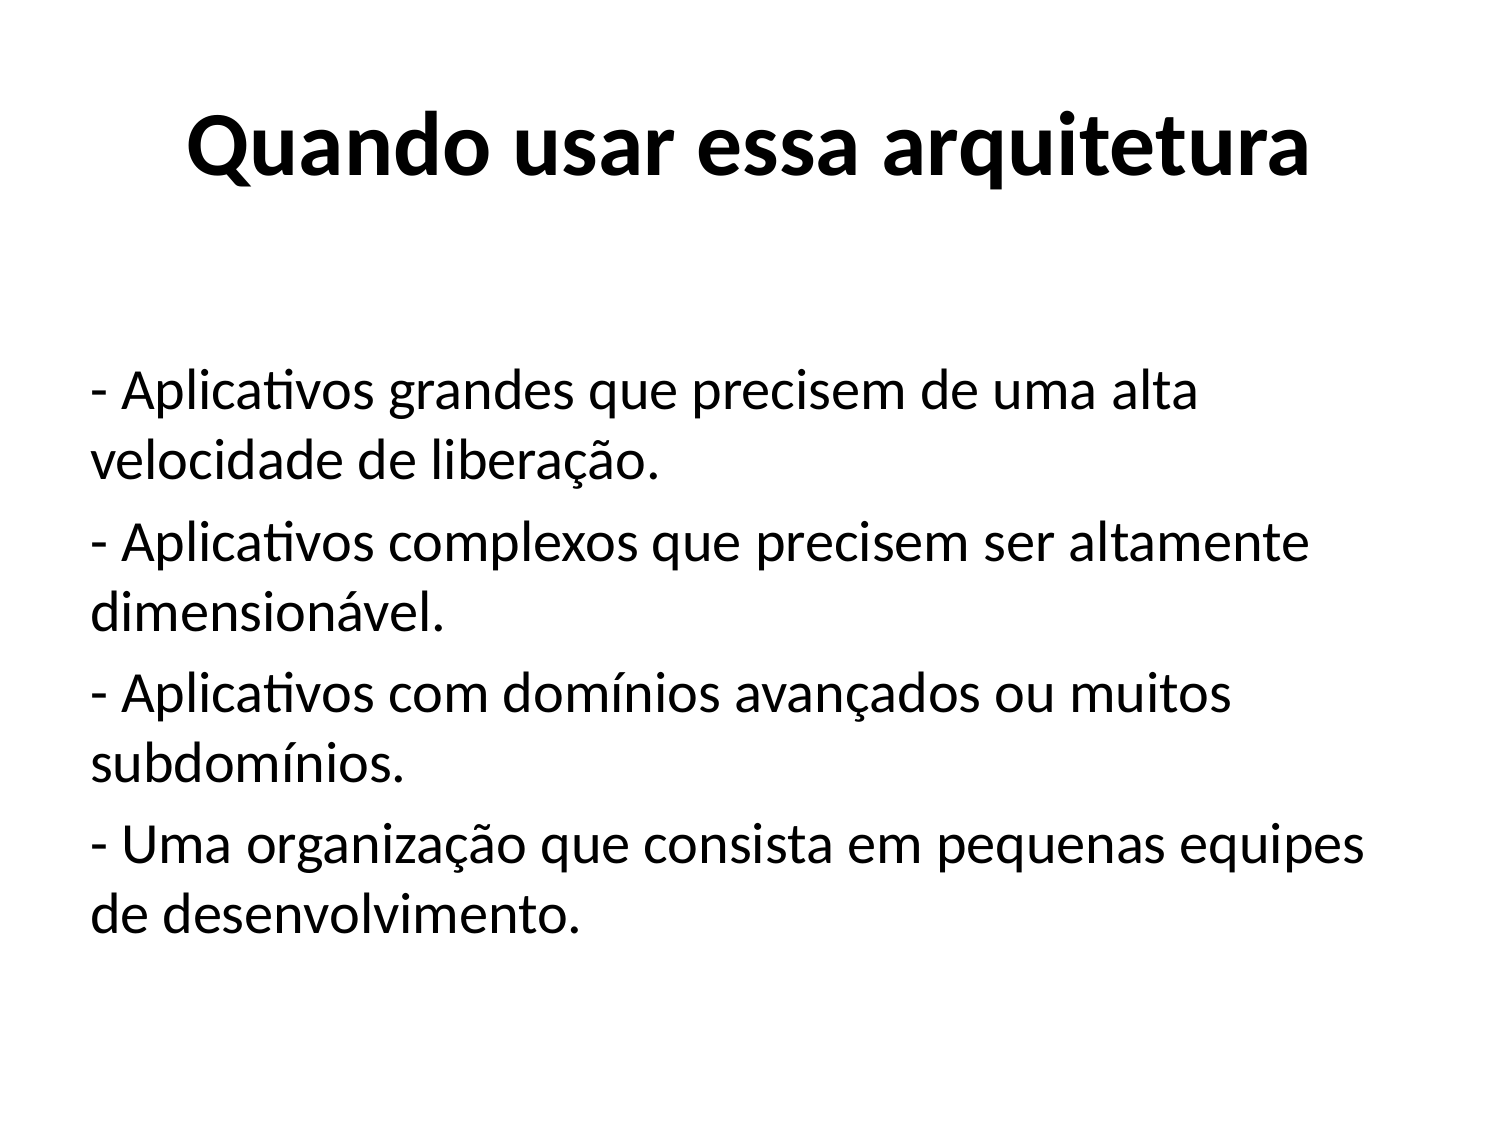

# Quando usar essa arquitetura

- Aplicativos grandes que precisem de uma alta velocidade de liberação.
- Aplicativos complexos que precisem ser altamente dimensionável.
- Aplicativos com domínios avançados ou muitos subdomínios.
- Uma organização que consista em pequenas equipes de desenvolvimento.